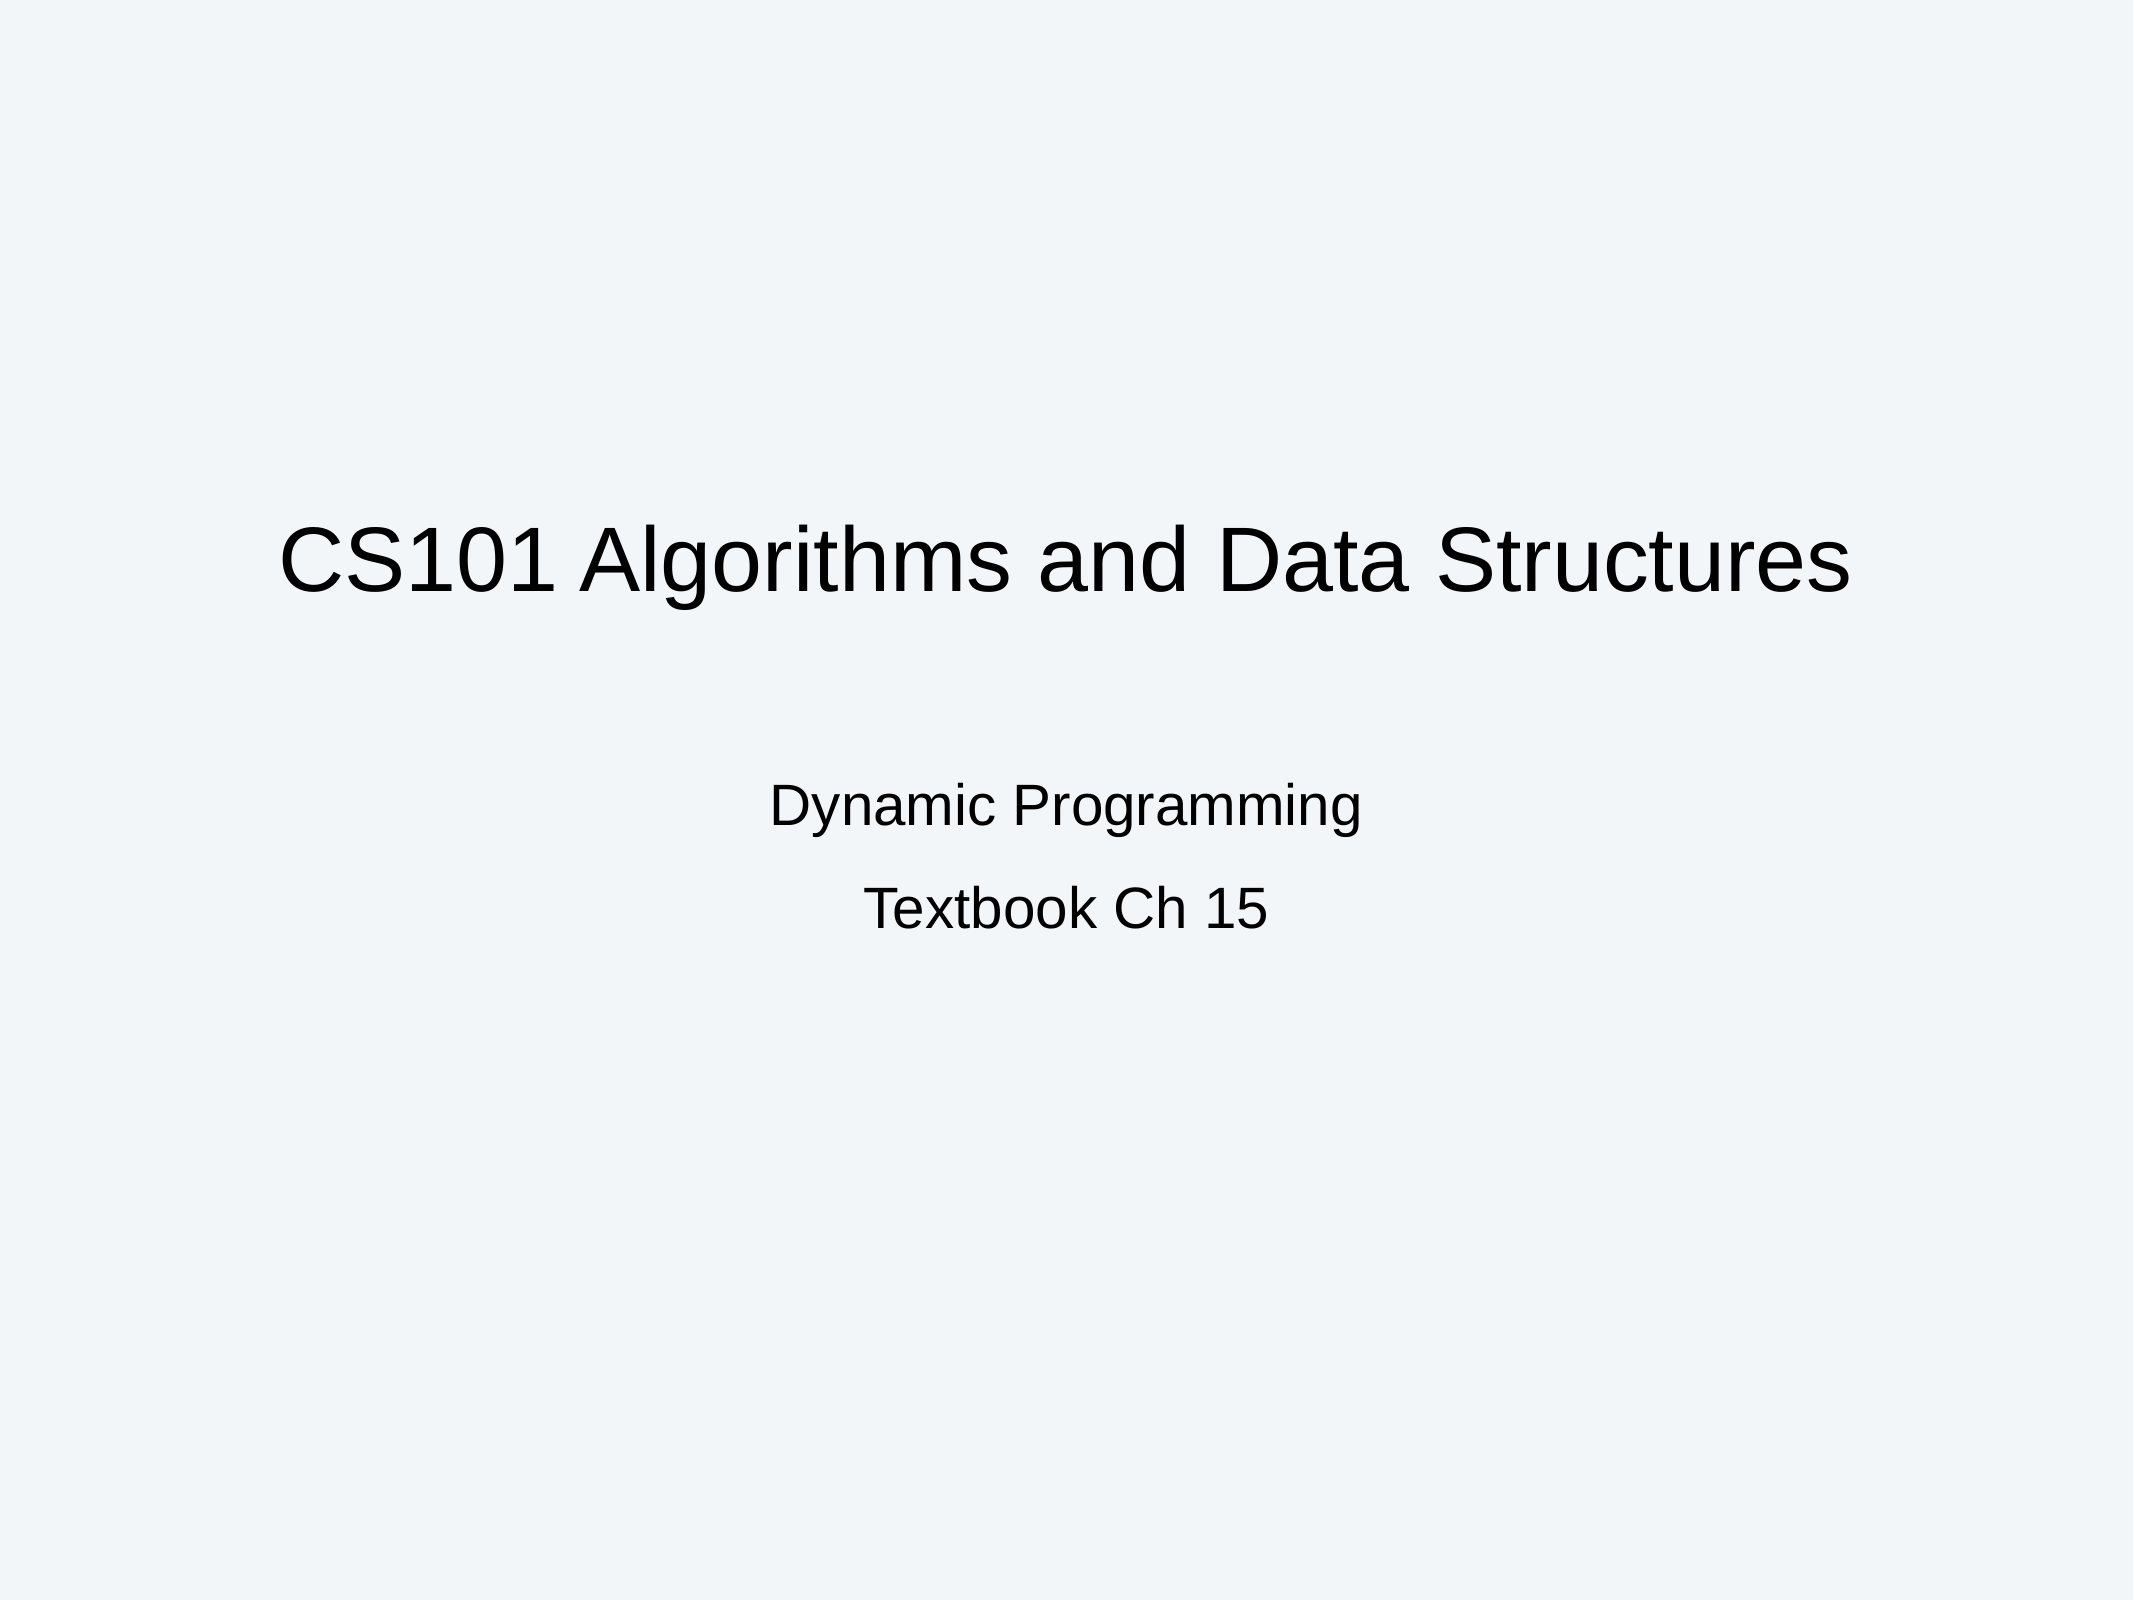

CS101 Algorithms and Data Structures
Dynamic Programming
Textbook Ch 15